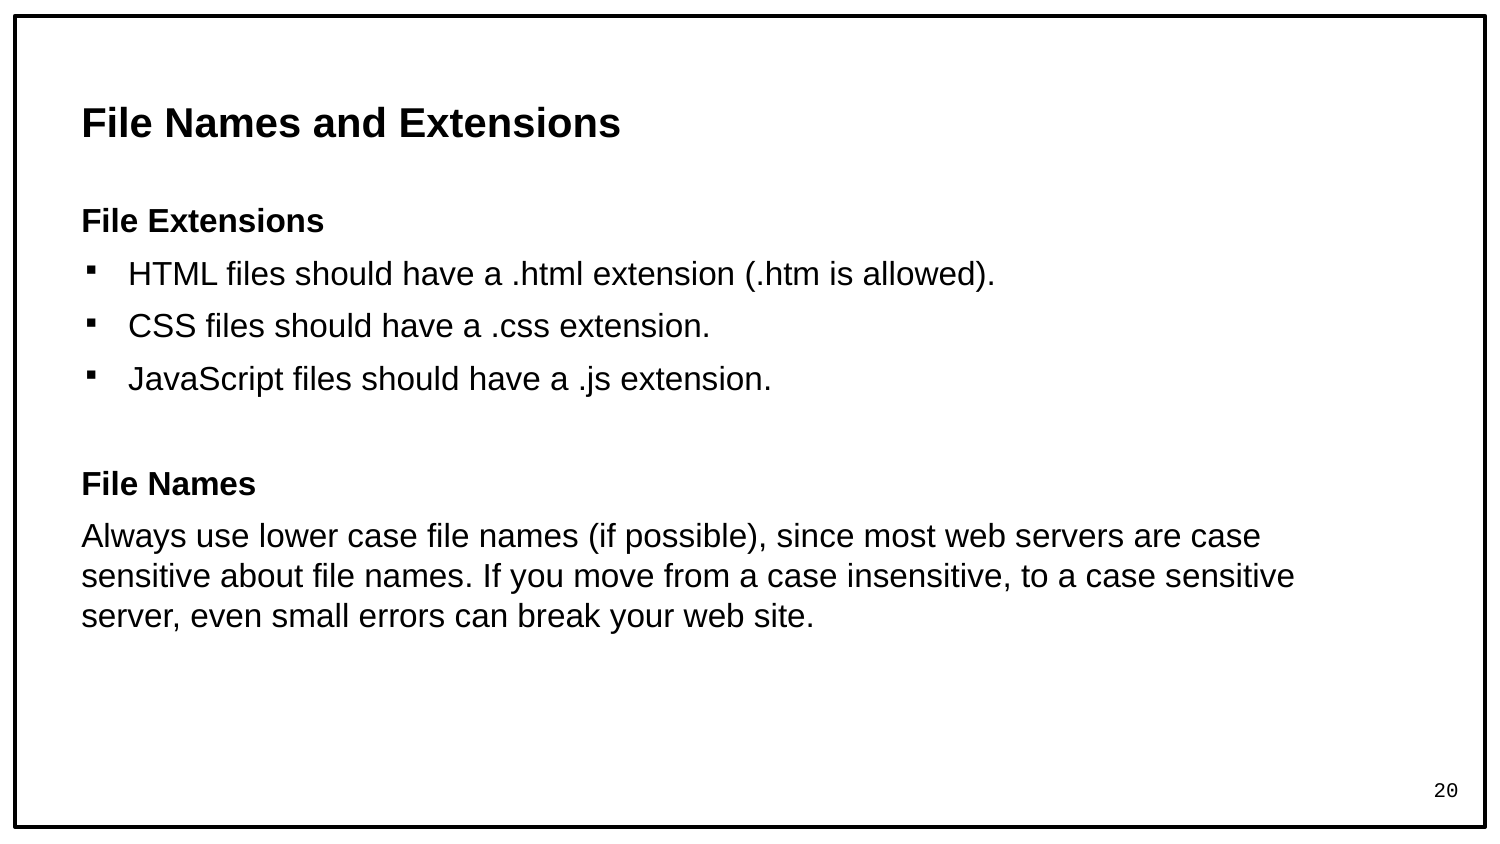

# File Names and Extensions
File Extensions
HTML files should have a .html extension (.htm is allowed).
CSS files should have a .css extension.
JavaScript files should have a .js extension.

File Names
Always use lower case file names (if possible), since most web servers are case sensitive about file names. If you move from a case insensitive, to a case sensitive server, even small errors can break your web site.

20